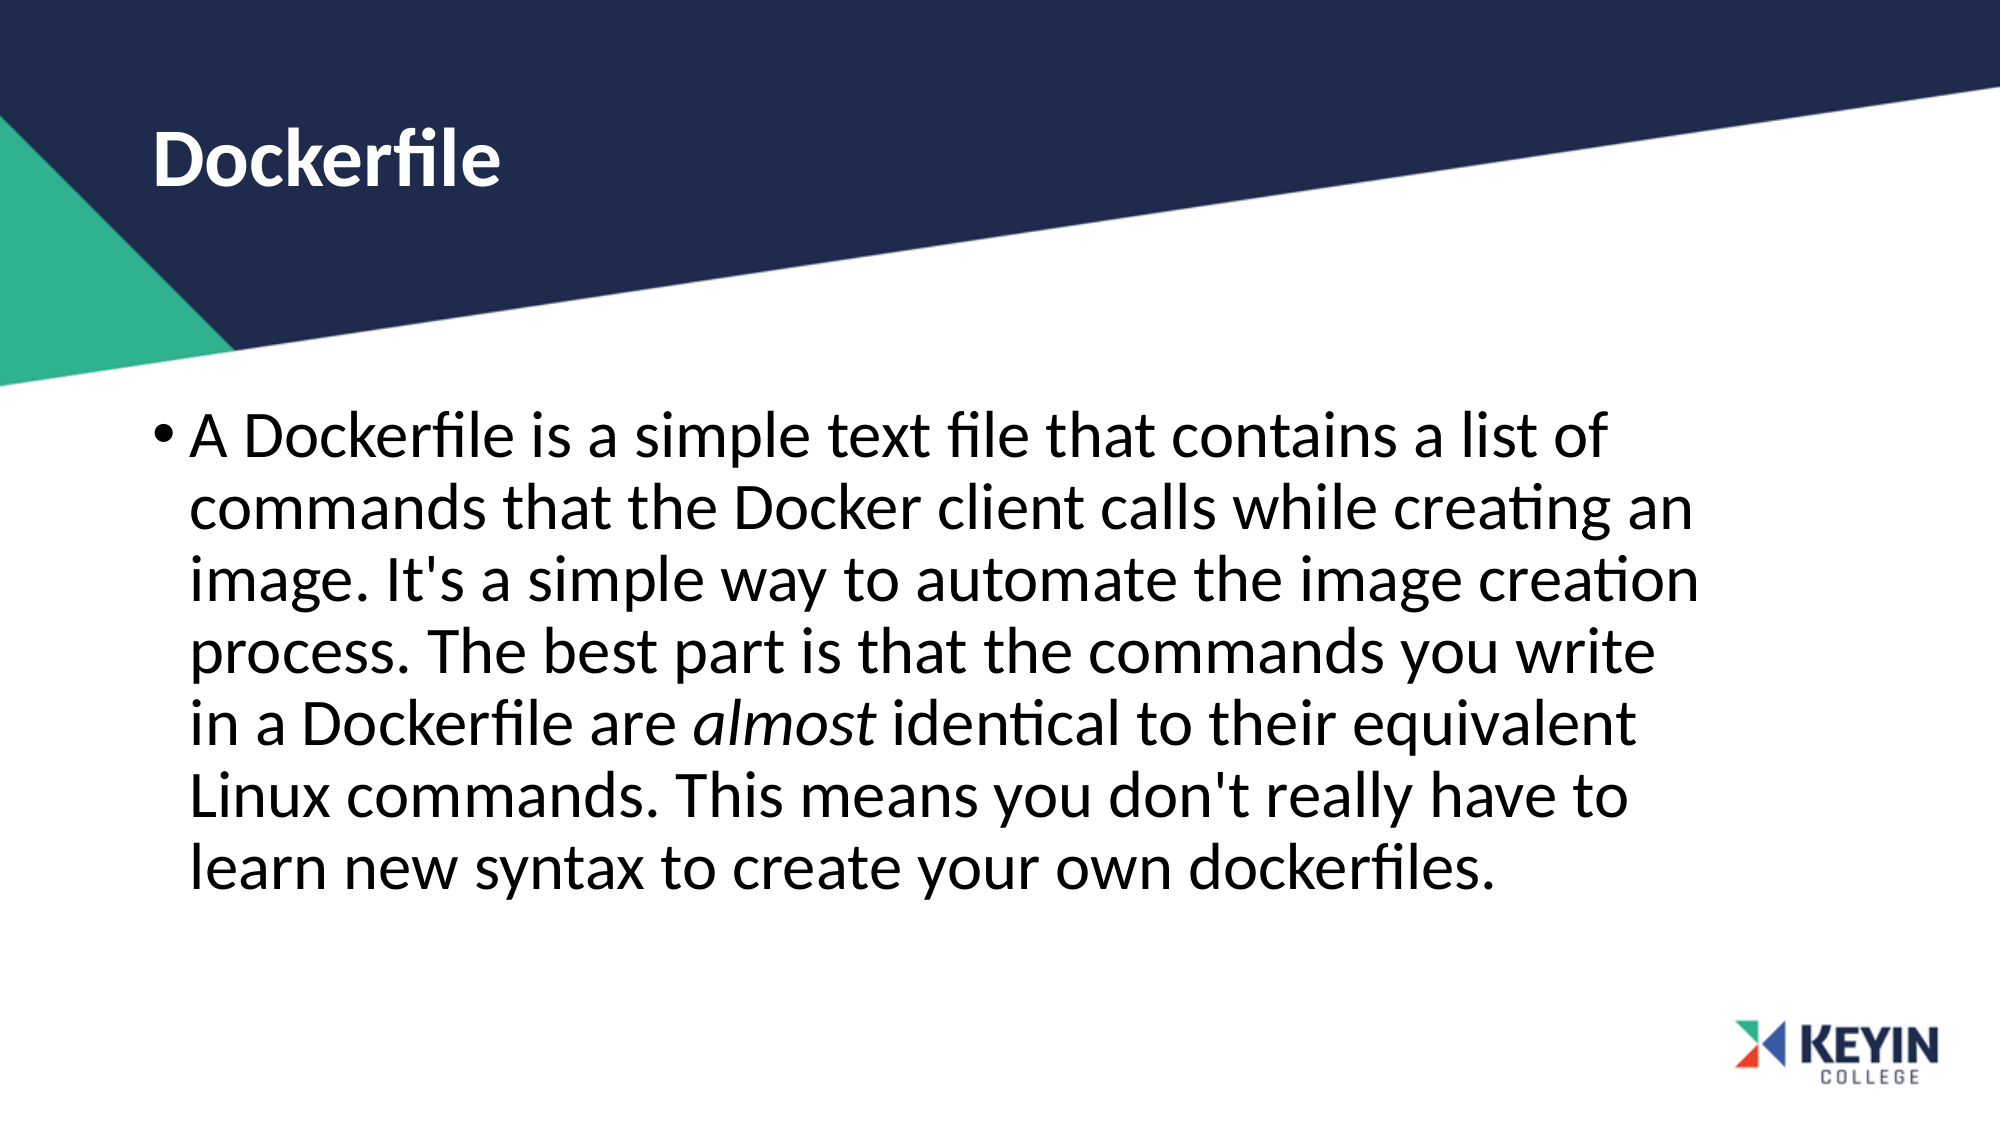

# Dockerfile
A Dockerfile is a simple text file that contains a list of commands that the Docker client calls while creating an image. It's a simple way to automate the image creation process. The best part is that the commands you write in a Dockerfile are almost identical to their equivalent Linux commands. This means you don't really have to learn new syntax to create your own dockerfiles.